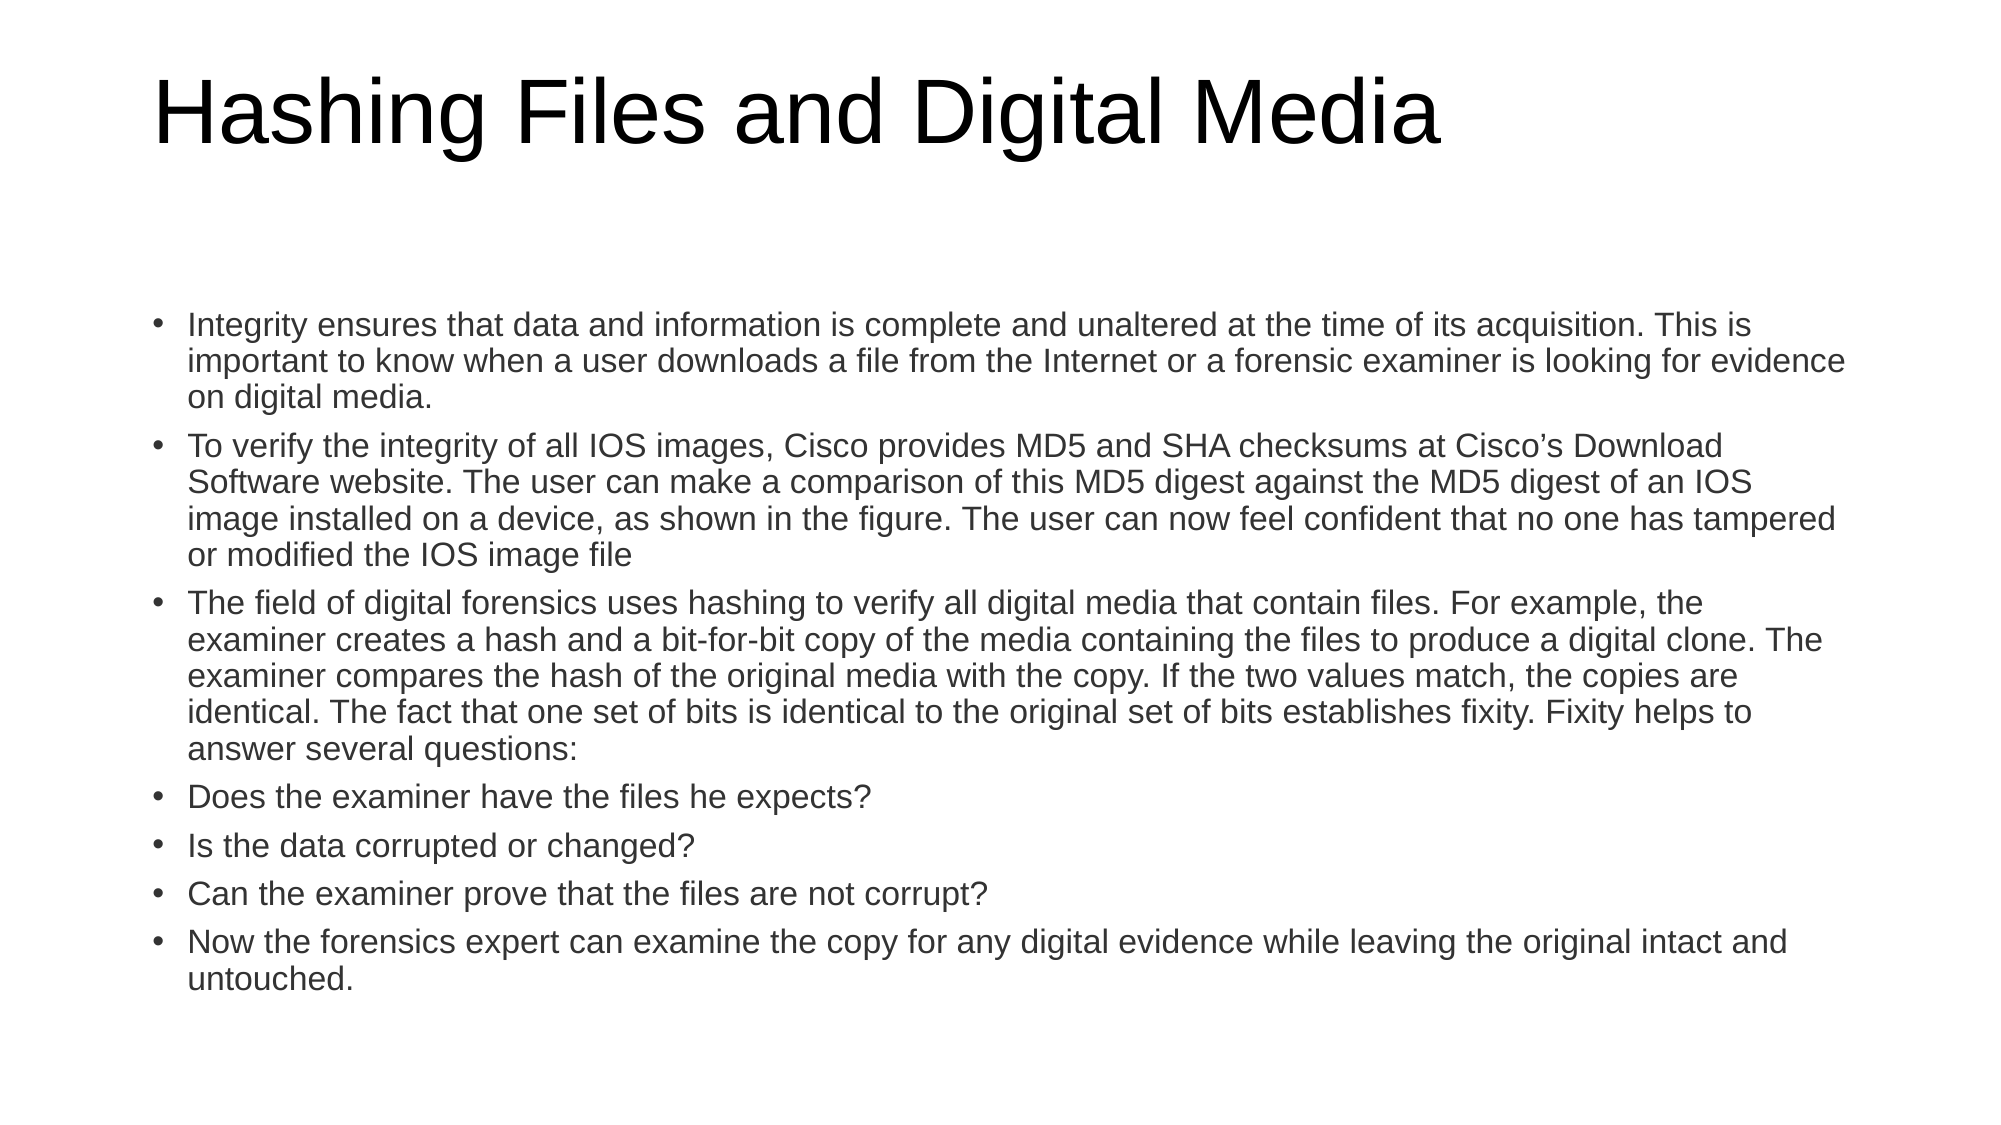

# Hashing Files and Digital Media
Integrity ensures that data and information is complete and unaltered at the time of its acquisition. This is important to know when a user downloads a file from the Internet or a forensic examiner is looking for evidence on digital media.
To verify the integrity of all IOS images, Cisco provides MD5 and SHA checksums at Cisco’s Download Software website. The user can make a comparison of this MD5 digest against the MD5 digest of an IOS image installed on a device, as shown in the figure. The user can now feel confident that no one has tampered or modified the IOS image file
The field of digital forensics uses hashing to verify all digital media that contain files. For example, the examiner creates a hash and a bit-for-bit copy of the media containing the files to produce a digital clone. The examiner compares the hash of the original media with the copy. If the two values match, the copies are identical. The fact that one set of bits is identical to the original set of bits establishes fixity. Fixity helps to answer several questions:
Does the examiner have the files he expects?
Is the data corrupted or changed?
Can the examiner prove that the files are not corrupt?
Now the forensics expert can examine the copy for any digital evidence while leaving the original intact and untouched.